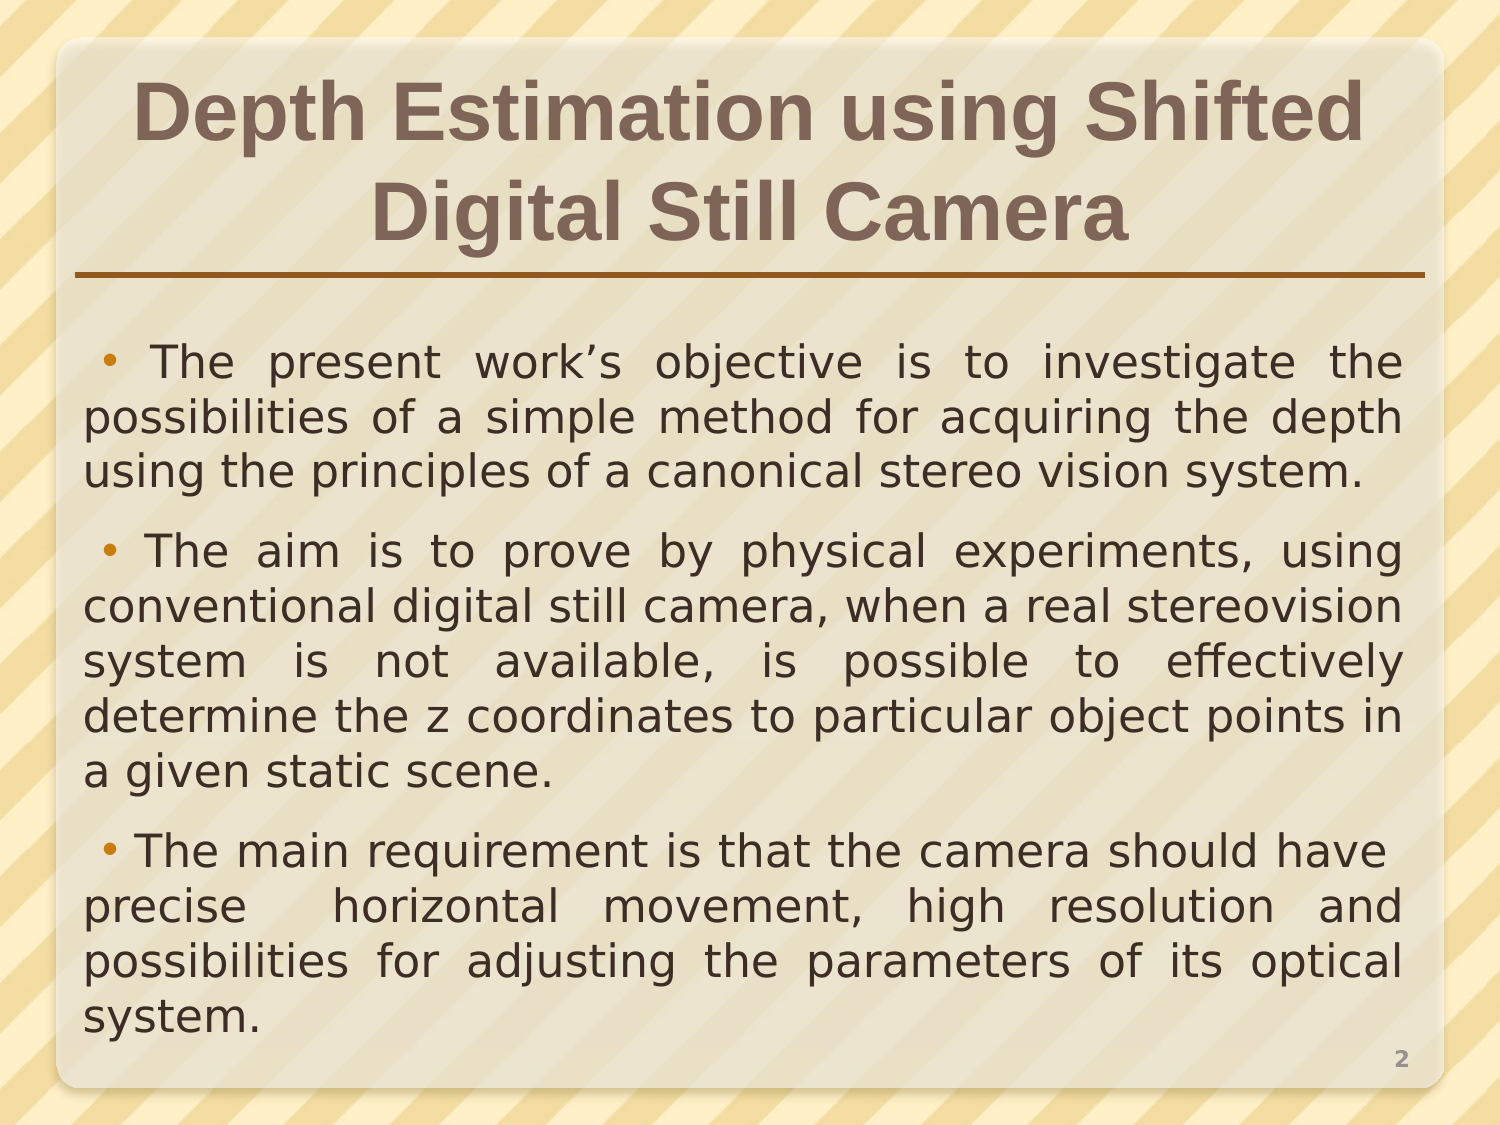

# Depth Estimation using Shifted Digital Still Camera
 Тhe present work’s objective is to investigate the possibilities of а simple method for acquiring the depth using the principles of a canonical stereo vision system.
 The aim is to prove by physical experiments, using conventional digital still camera, when a real stereovision system is not available, is possible to effectively determine the z coordinates to particular object points in a given static scene.
 The main requirement is that the camera should have  precise  horizontal movement, high resolution and possibilities for adjusting the parameters of its optical system.
2